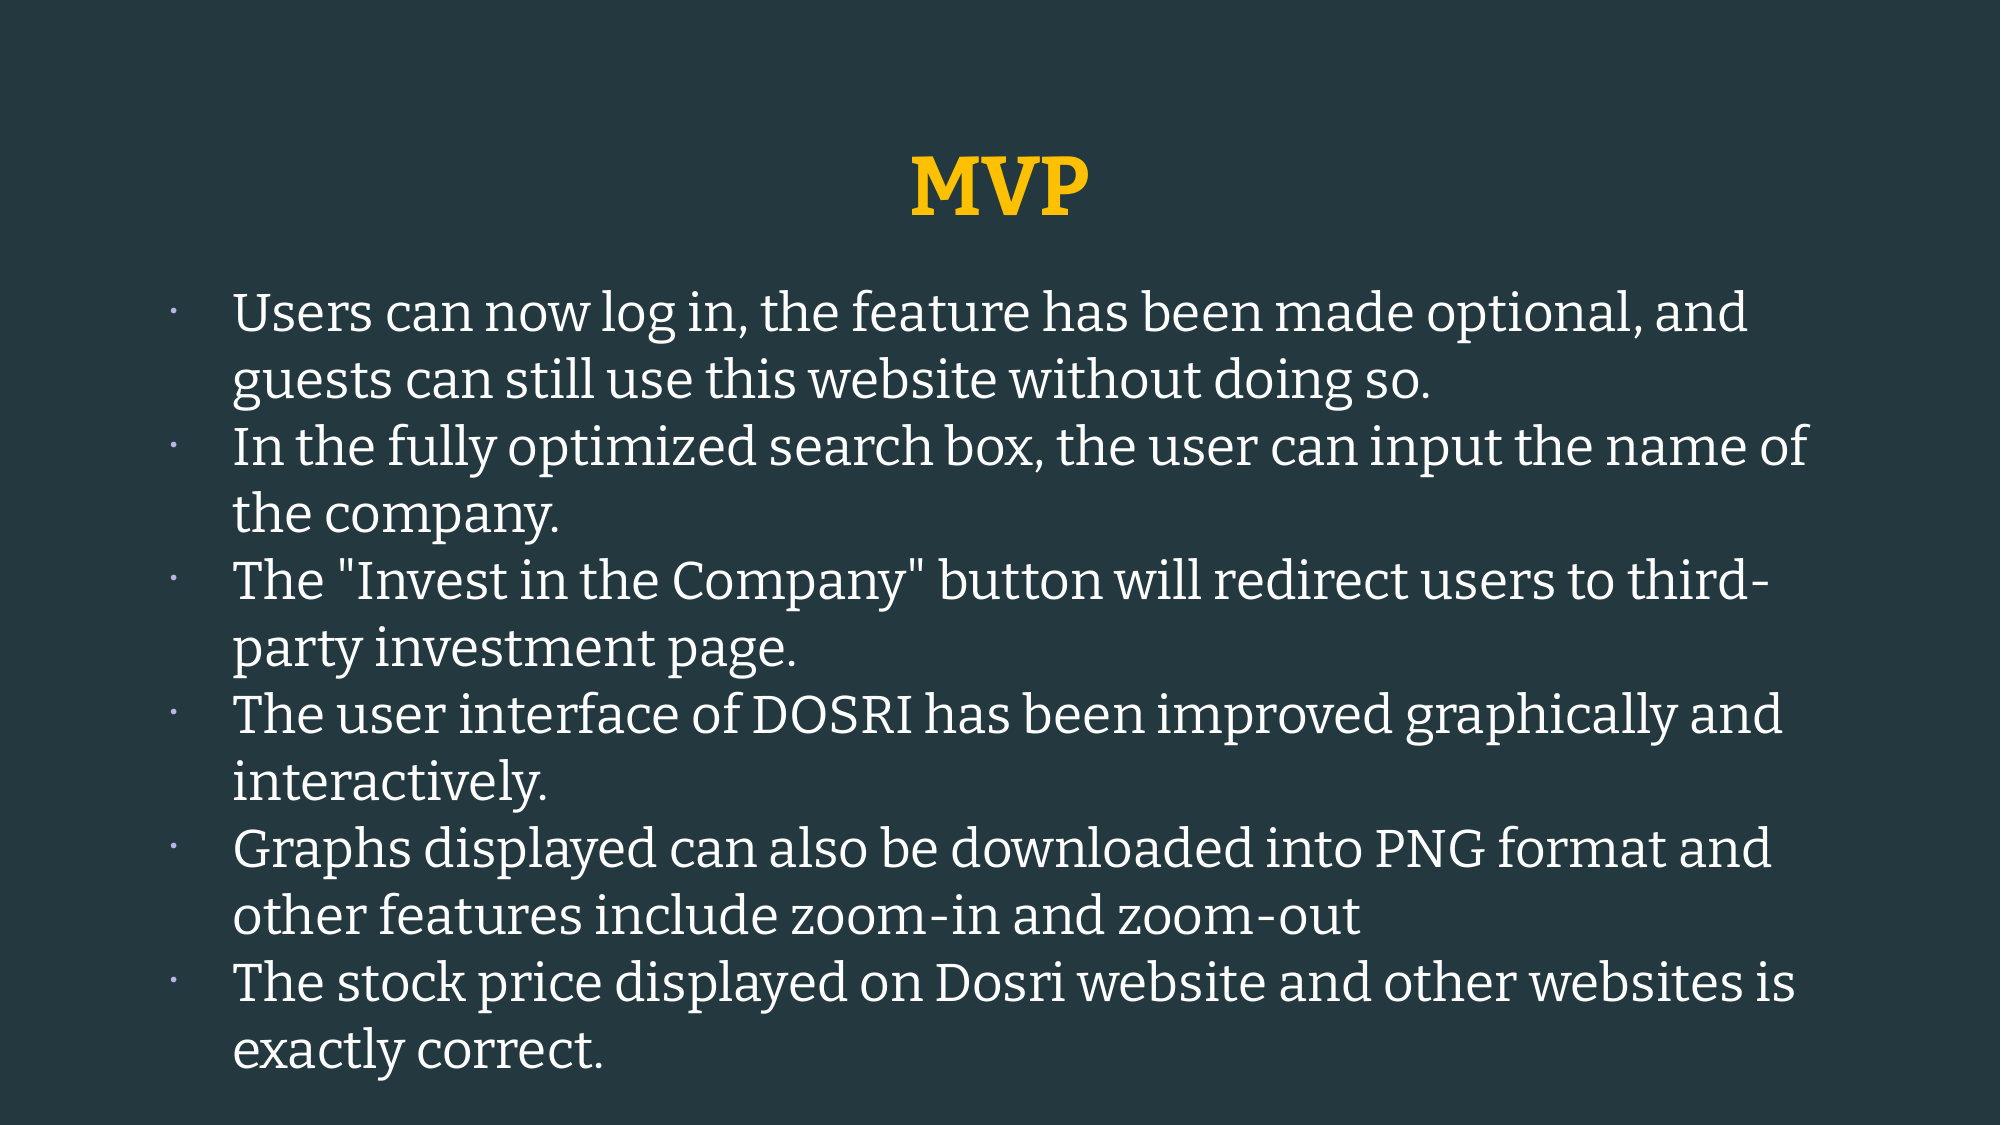

# MVP

Users can now log in, the feature has been made optional, and guests can still use this website without doing so.
In the fully optimized search box, the user can input the name of the company.
The "Invest in the Company" button will redirect users to third-party investment page.
The user interface of DOSRI has been improved graphically and interactively.
Graphs displayed can also be downloaded into PNG format and other features include zoom-in and zoom-out
The stock price displayed on Dosri website and other websites is exactly correct.